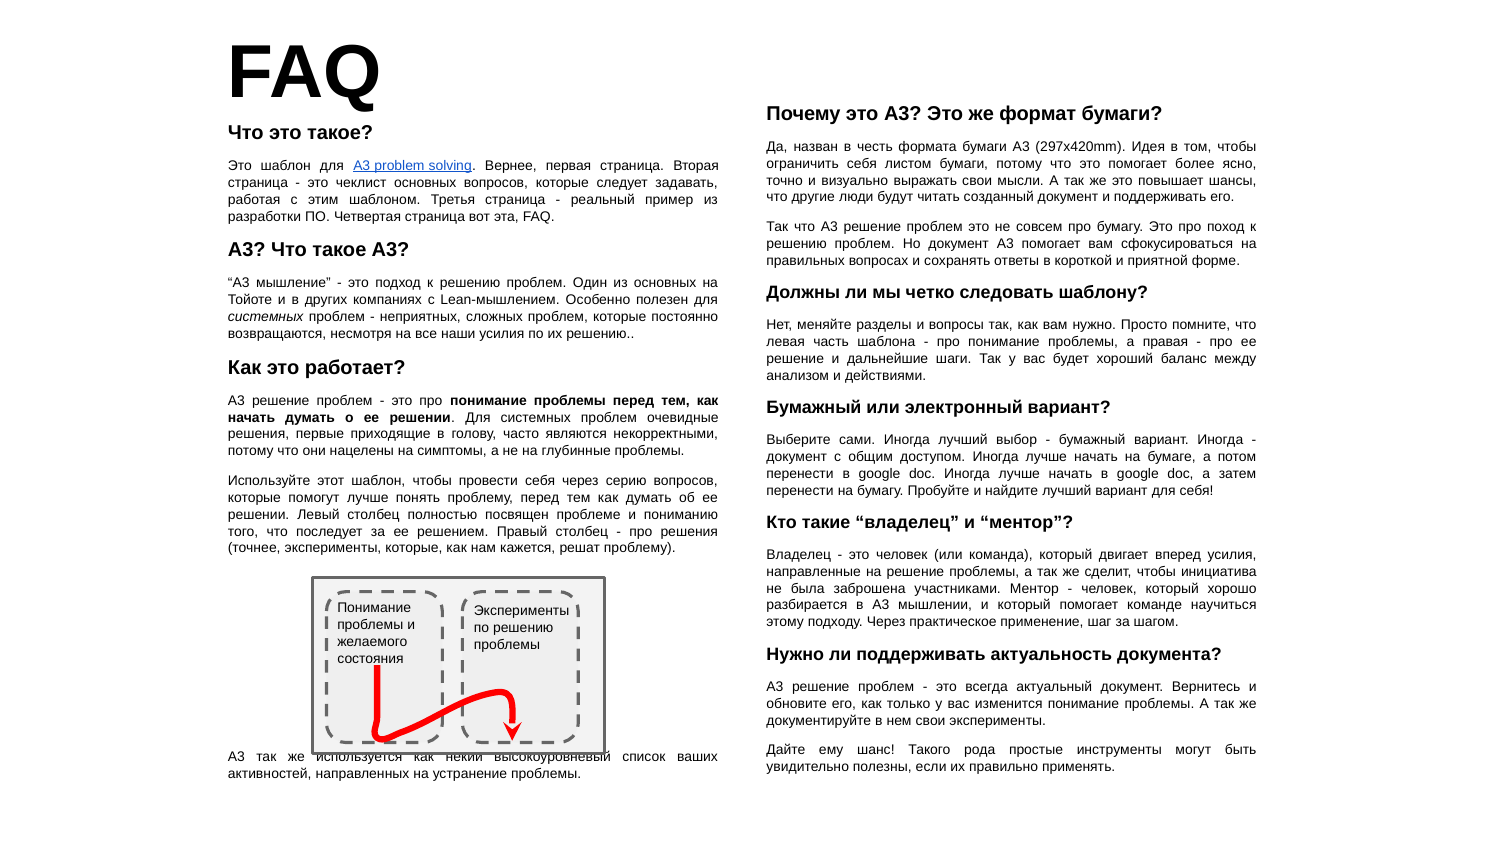

# FAQ
Почему это A3? Это же формат бумаги?
Да, назван в честь формата бумаги A3 (297x420mm). Идея в том, чтобы ограничить себя листом бумаги, потому что это помогает более ясно, точно и визуально выражать свои мысли. А так же это повышает шансы, что другие люди будут читать созданный документ и поддерживать его.
Так что A3 решение проблем это не совсем про бумагу. Это про поход к решению проблем. Но документ A3 помогает вам сфокусироваться на правильных вопросах и сохранять ответы в короткой и приятной форме.
Должны ли мы четко следовать шаблону?
Нет, меняйте разделы и вопросы так, как вам нужно. Просто помните, что левая часть шаблона - про понимание проблемы, а правая - про ее решение и дальнейшие шаги. Так у вас будет хороший баланс между анализом и действиями.
Бумажный или электронный вариант?
Выберите сами. Иногда лучший выбор - бумажный вариант. Иногда - документ с общим доступом. Иногда лучше начать на бумаге, а потом перенести в google doc. Иногда лучше начать в google doc, а затем перенести на бумагу. Пробуйте и найдите лучший вариант для себя!
Кто такие “владелец” и “ментор”?
Владелец - это человек (или команда), который двигает вперед усилия, направленные на решение проблемы, а так же сделит, чтобы инициатива не была заброшена участниками. Ментор - человек, который хорошо разбирается в A3 мышлении, и который помогает команде научиться этому подходу. Через практическое применение, шаг за шагом.
Нужно ли поддерживать актуальность документа?
A3 решение проблем - это всегда актуальный документ. Вернитесь и обновите его, как только у вас изменится понимание проблемы. А так же документируйте в нем свои эксперименты.
Дайте ему шанс! Такого рода простые инструменты могут быть увидительно полезны, если их правильно применять.
Что это такое?
Это шаблон для A3 problem solving. Вернее, первая страница. Вторая страница - это чеклист основных вопросов, которые следует задавать, работая с этим шаблоном. Третья страница - реальный пример из разработки ПО. Четвертая страница вот эта, FAQ.
A3? Что такое A3?
“A3 мышление” - это подход к решению проблем. Один из основных на Тойоте и в других компаниях с Lean-мышлением. Особенно полезен для системных проблем - неприятных, сложных проблем, которые постоянно возвращаются, несмотря на все наши усилия по их решению..
Как это работает?
A3 решение проблем - это про понимание проблемы перед тем, как начать думать о ее решении. Для системных проблем очевидные решения, первые приходящие в голову, часто являются некорректными, потому что они нацелены на симптомы, а не на глубинные проблемы.
Используйте этот шаблон, чтобы провести себя через серию вопросов, которые помогут лучше понять проблему, перед тем как думать об ее решении. Левый столбец полностью посвящен проблеме и пониманию того, что последует за ее решением. Правый столбец - про решения (точнее, эксперименты, которые, как нам кажется, решат проблему).

A3 так же используется как некий высокоуровневый список ваших активностей, направленных на устранение проблемы.

Понимание проблемы и желаемого состояния

Эксперименты по решению проблемы